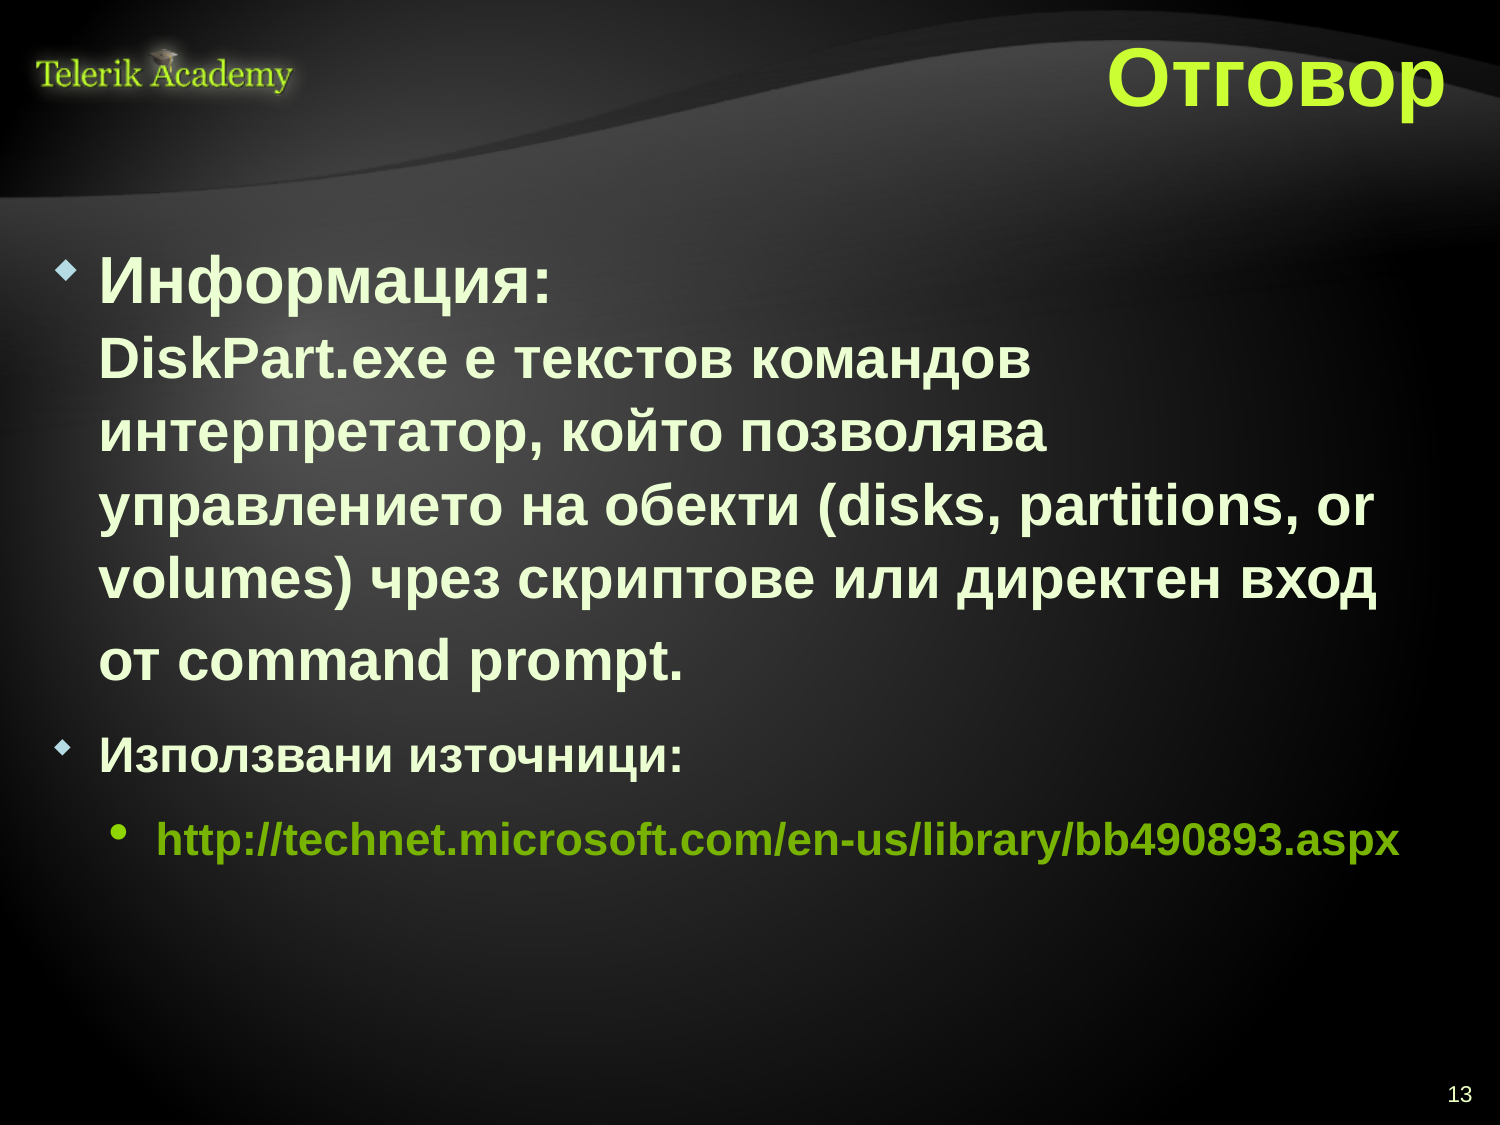

# Отговор

Информация:
DiskPart.exe е текстов командов интерпретатор, който позволява управлението на обекти (disks, partitions, or volumes) чрез скриптове или директен вход от command prompt.
Използвани източници:
http://technet.microsoft.com/en-us/library/bb490893.aspx

13